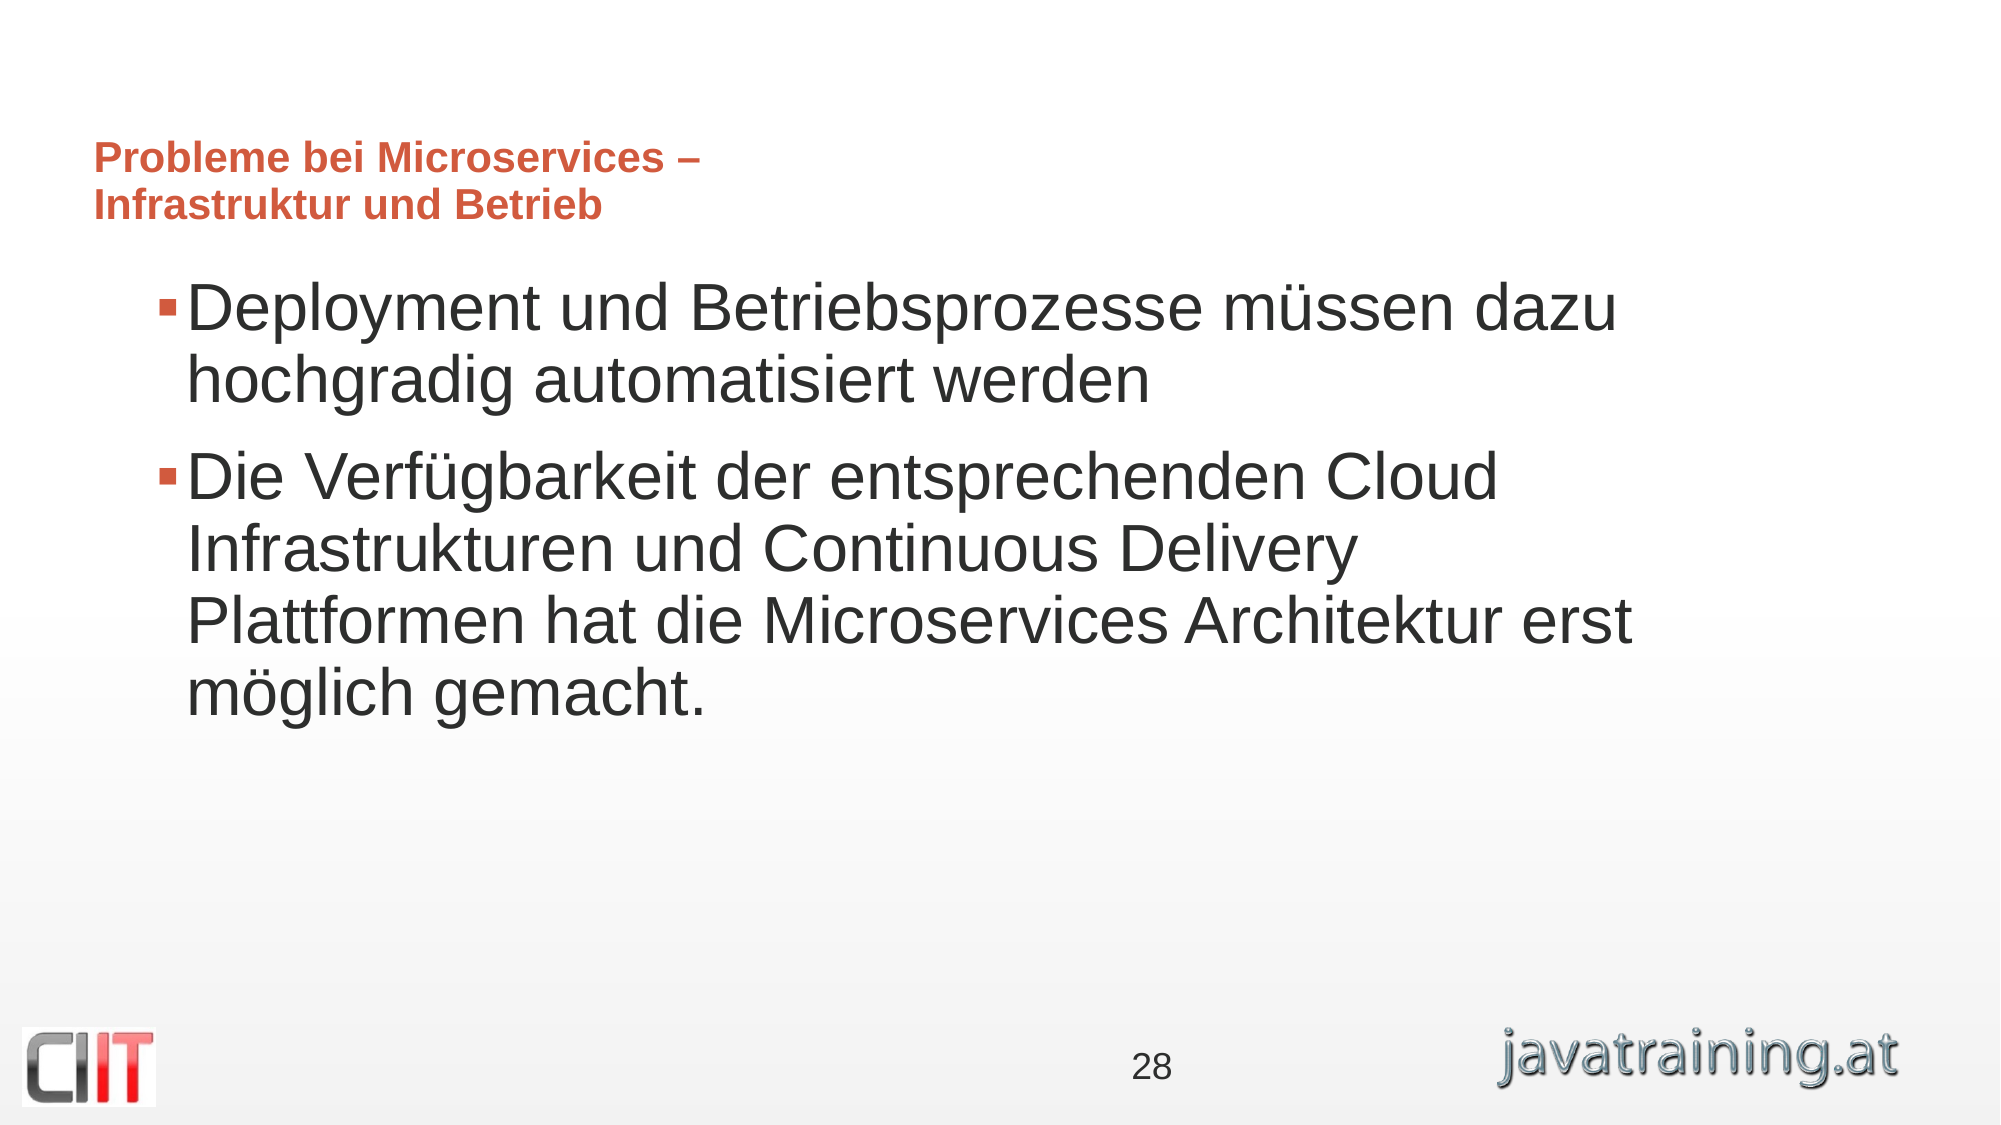

# Probleme bei Microservices – Infrastruktur und Betrieb
Deployment und Betriebsprozesse müssen dazu hochgradig automatisiert werden
Die Verfügbarkeit der entsprechenden Cloud Infrastrukturen und Continuous Delivery Plattformen hat die Microservices Architektur erst möglich gemacht.

28